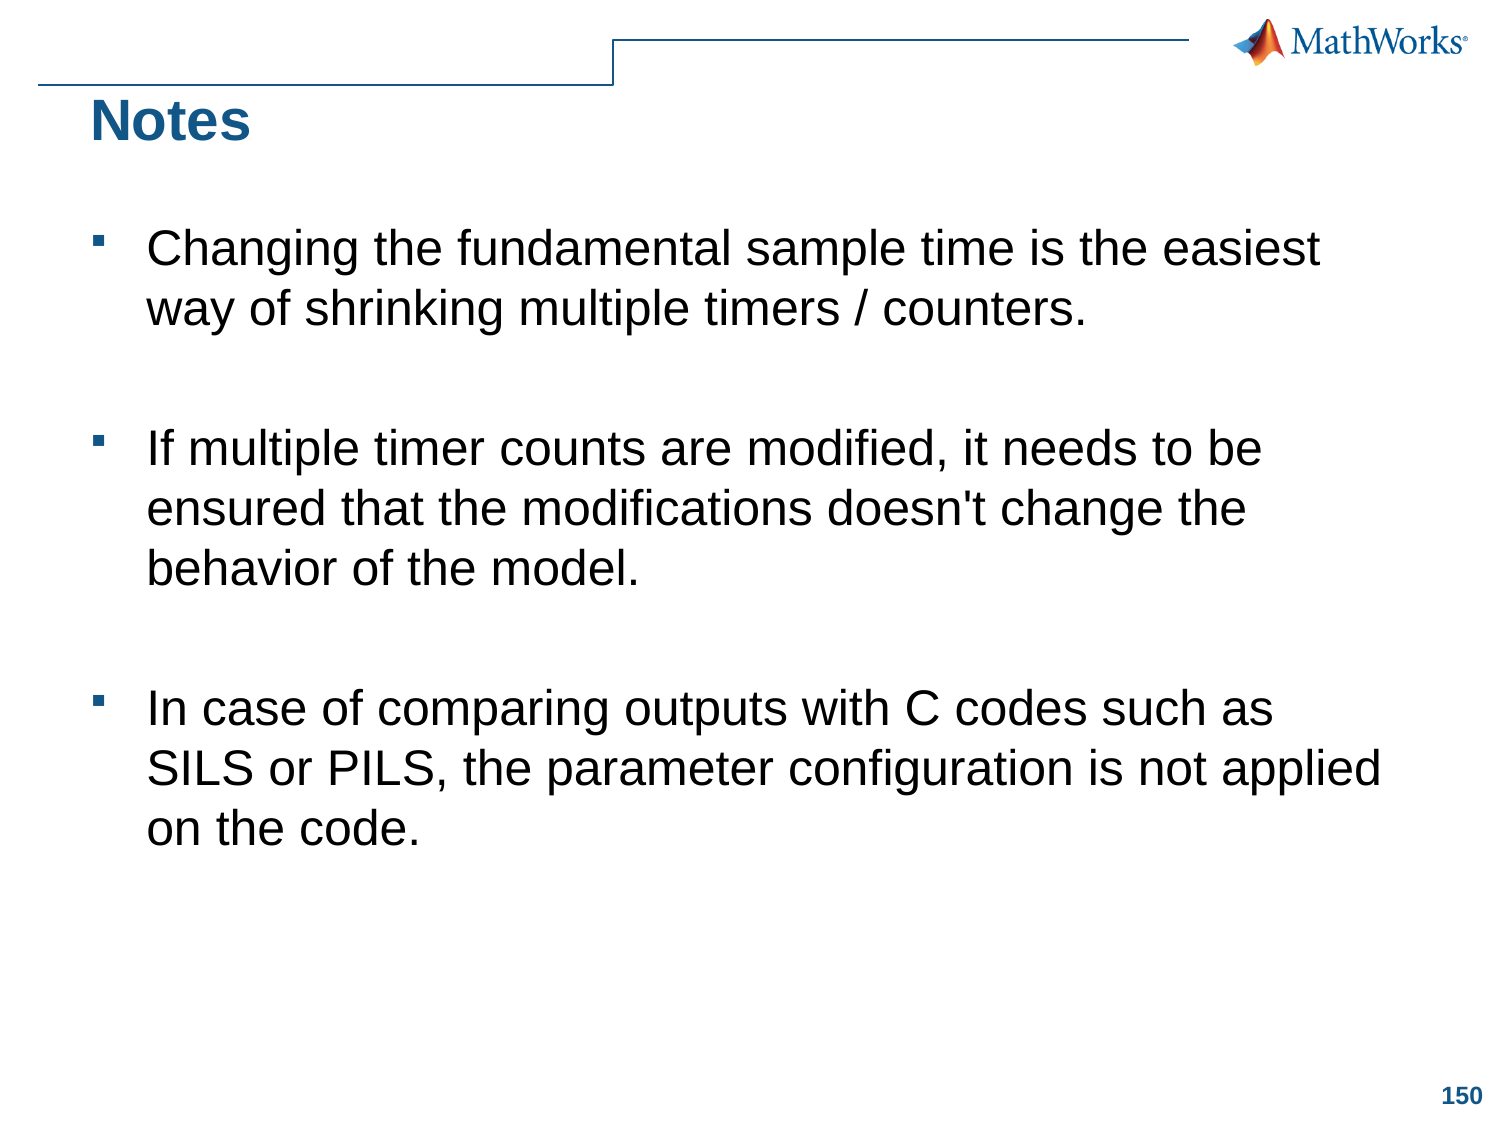

# Notes
Changing the fundamental sample time is the easiest way of shrinking multiple timers / counters.

If multiple timer counts are modified, it needs to be ensured that the modifications doesn't change the behavior of the model.

In case of comparing outputs with C codes such as SILS or PILS, the parameter configuration is not applied on the code.